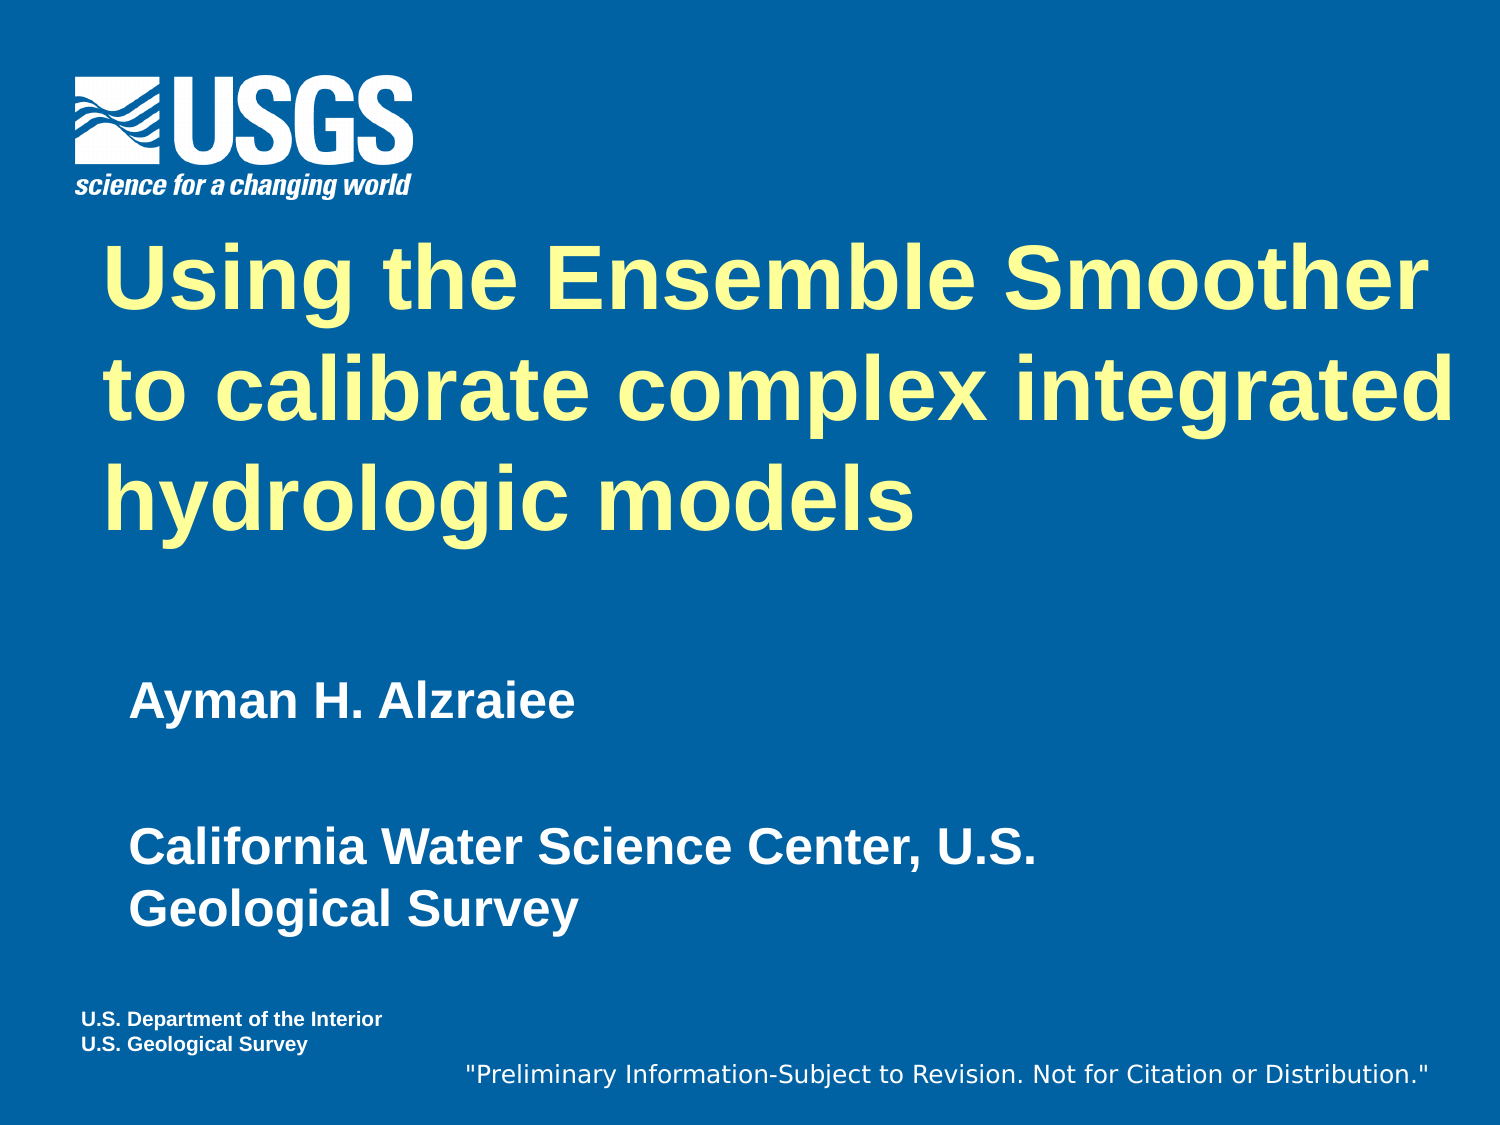

# Using the Ensemble Smoother to calibrate complex integrated hydrologic models

Ayman H. Alzraiee

California Water Science Center, U.S. Geological Survey

"Preliminary Information-Subject to Revision. Not for Citation or Distribution."